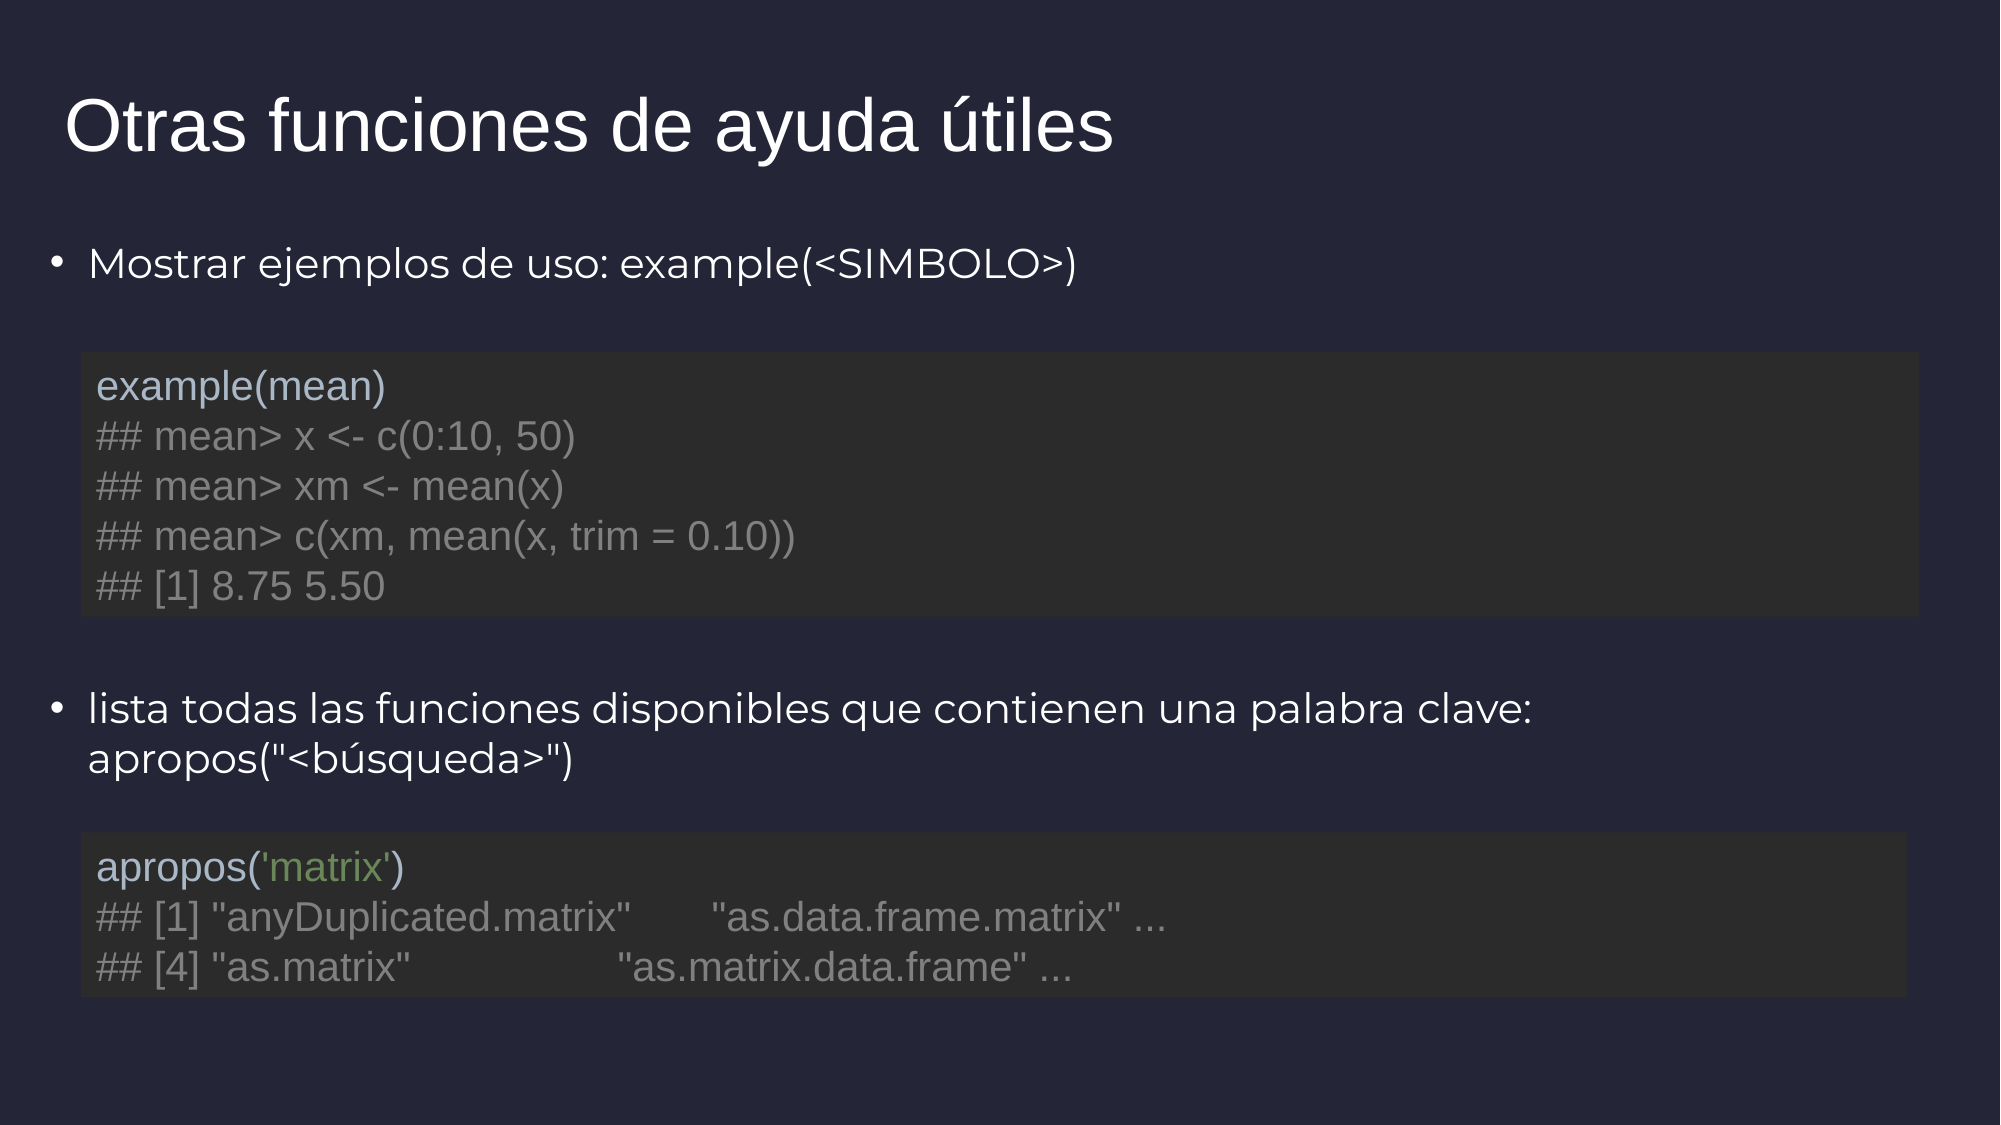

# Otras funciones de ayuda útiles
Mostrar ejemplos de uso: example(<SIMBOLO>)
example(mean)
## mean> x <- c(0:10, 50)
## mean> xm <- mean(x)
## mean> c(xm, mean(x, trim = 0.10))
## [1] 8.75 5.50
lista todas las funciones disponibles que contienen una palabra clave: apropos("<búsqueda>")
apropos('matrix')
## [1] "anyDuplicated.matrix"       "as.data.frame.matrix" ...
## [4] "as.matrix"                  "as.matrix.data.frame" ...